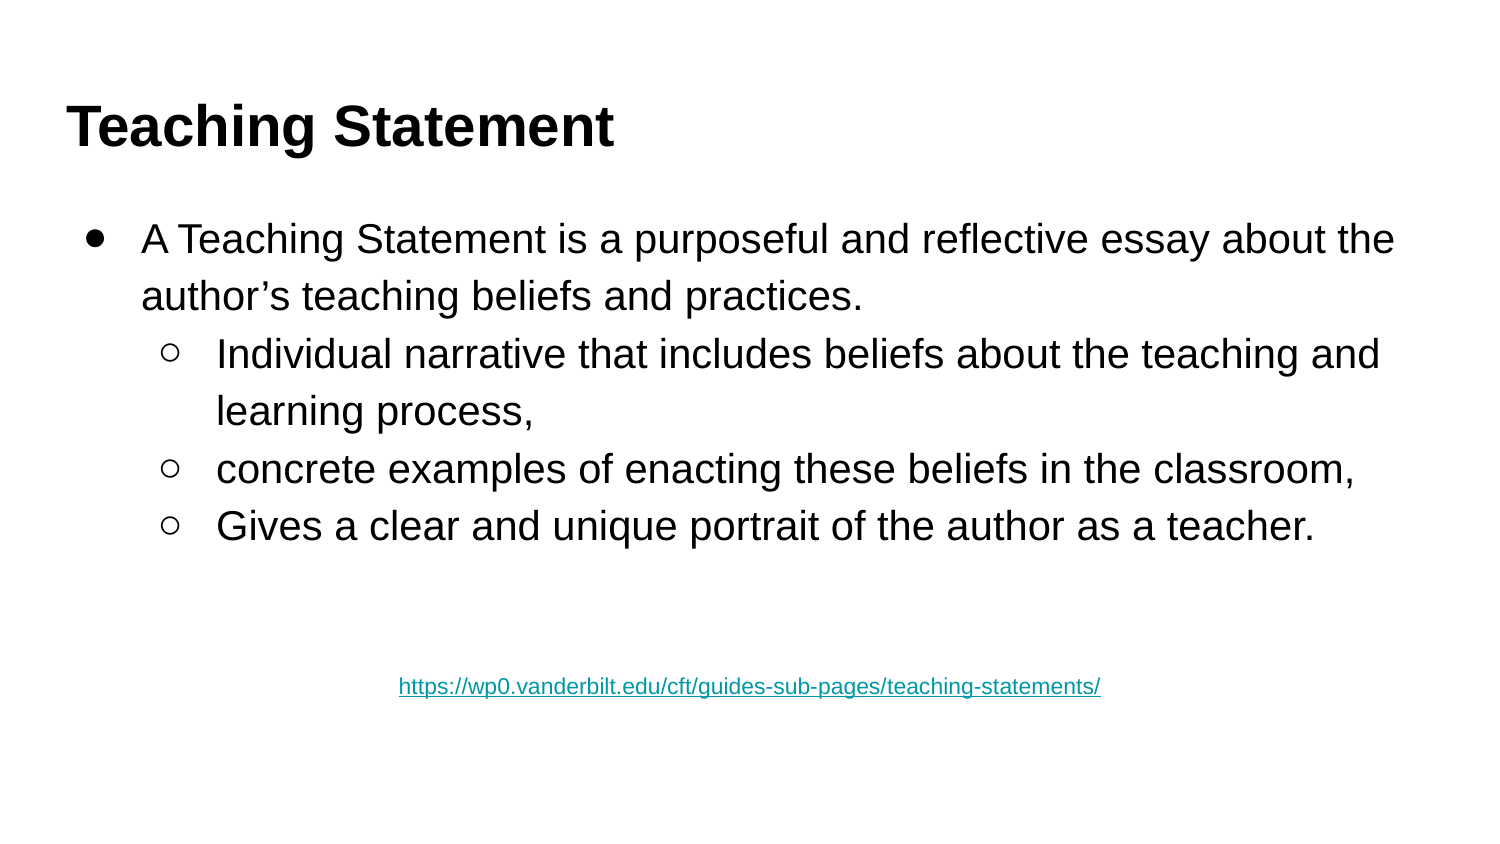

# Teaching Statement
A Teaching Statement is a purposeful and reflective essay about the author’s teaching beliefs and practices.
Individual narrative that includes beliefs about the teaching and learning process,
concrete examples of enacting these beliefs in the classroom,
Gives a clear and unique portrait of the author as a teacher.

https://wp0.vanderbilt.edu/cft/guides-sub-pages/teaching-statements/